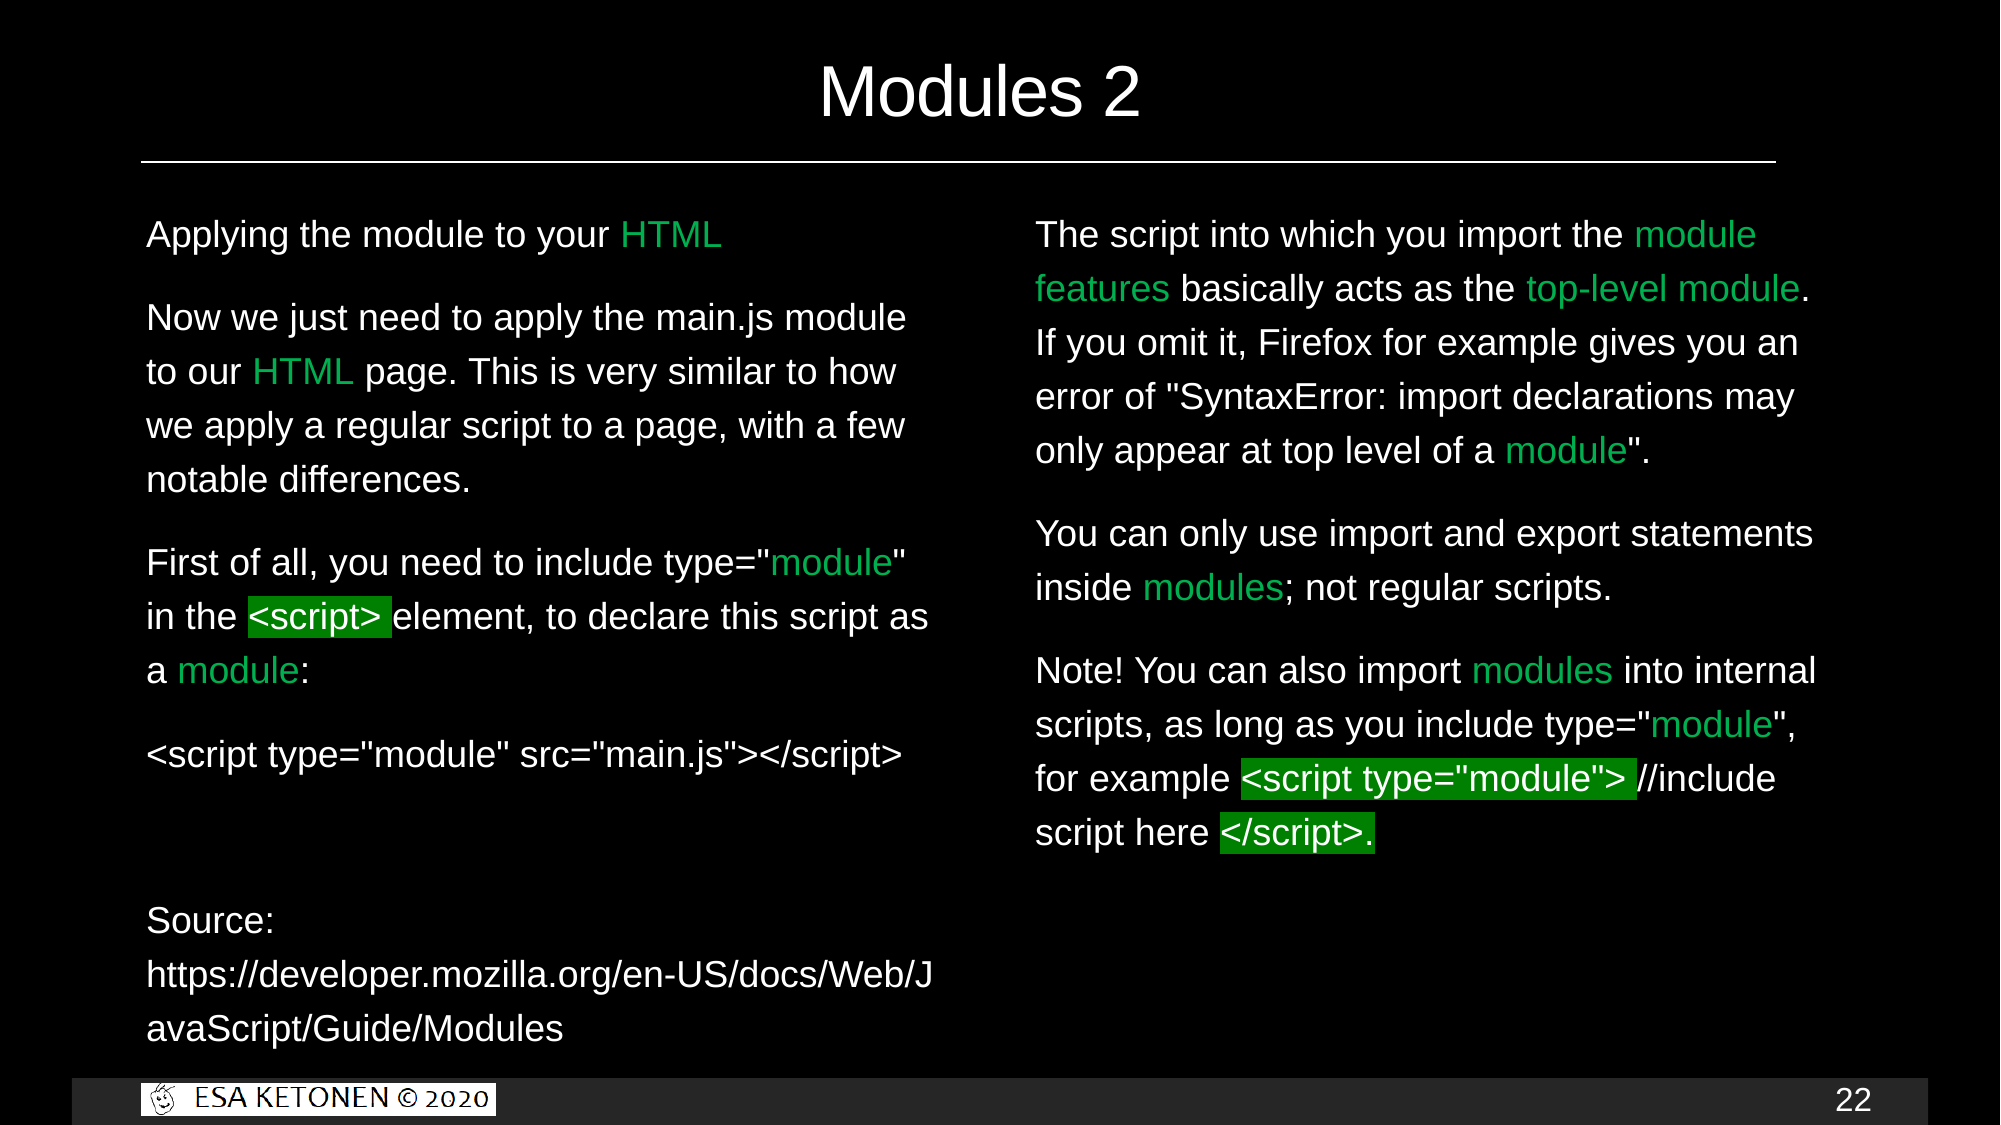

# Modules 2
Applying the module to your HTML
Now we just need to apply the main.js module to our HTML page. This is very similar to how we apply a regular script to a page, with a few notable differences.
First of all, you need to include type="module" in the <script> element, to declare this script as a module:
<script type="module" src="main.js"></script>

Source: https://developer.mozilla.org/en-US/docs/Web/JavaScript/Guide/Modules
The script into which you import the module features basically acts as the top-level module. If you omit it, Firefox for example gives you an error of "SyntaxError: import declarations may only appear at top level of a module".
You can only use import and export statements inside modules; not regular scripts.
Note! You can also import modules into internal scripts, as long as you include type="module", for example <script type="module"> //include script here </script>.
22